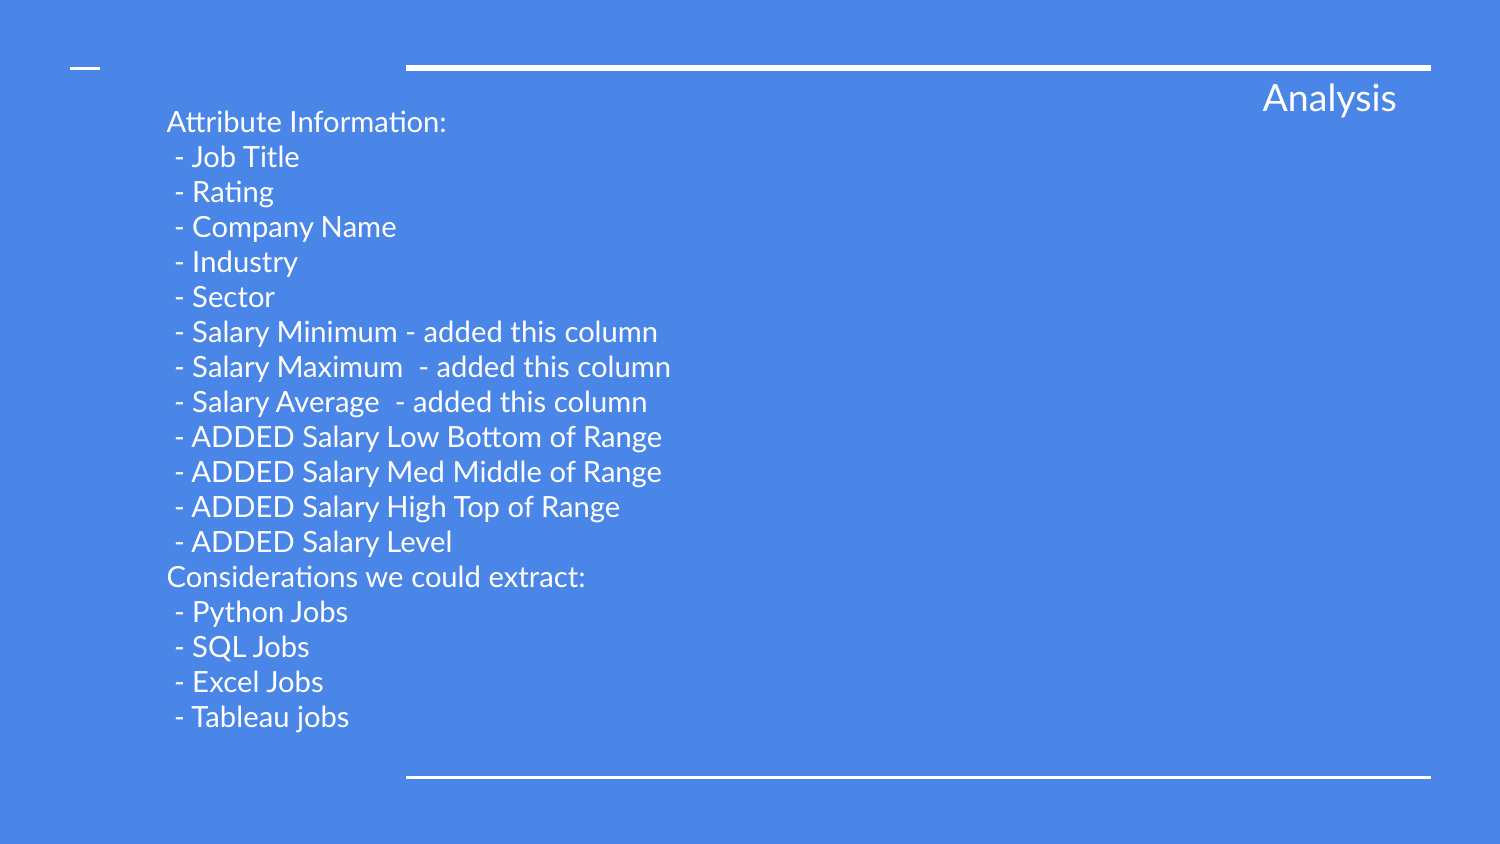

Analysis
Attribute Information:
 - Job Title
 - Rating
 - Company Name
 - Industry
 - Sector
 - Salary Minimum - added this column
 - Salary Maximum  - added this column
 - Salary Average  - added this column
 - ADDED Salary Low Bottom of Range
 - ADDED Salary Med Middle of Range
 - ADDED Salary High Top of Range
 - ADDED Salary Level
Considerations we could extract:
 - Python Jobs
 - SQL Jobs
 - Excel Jobs
 - Tableau jobs
#